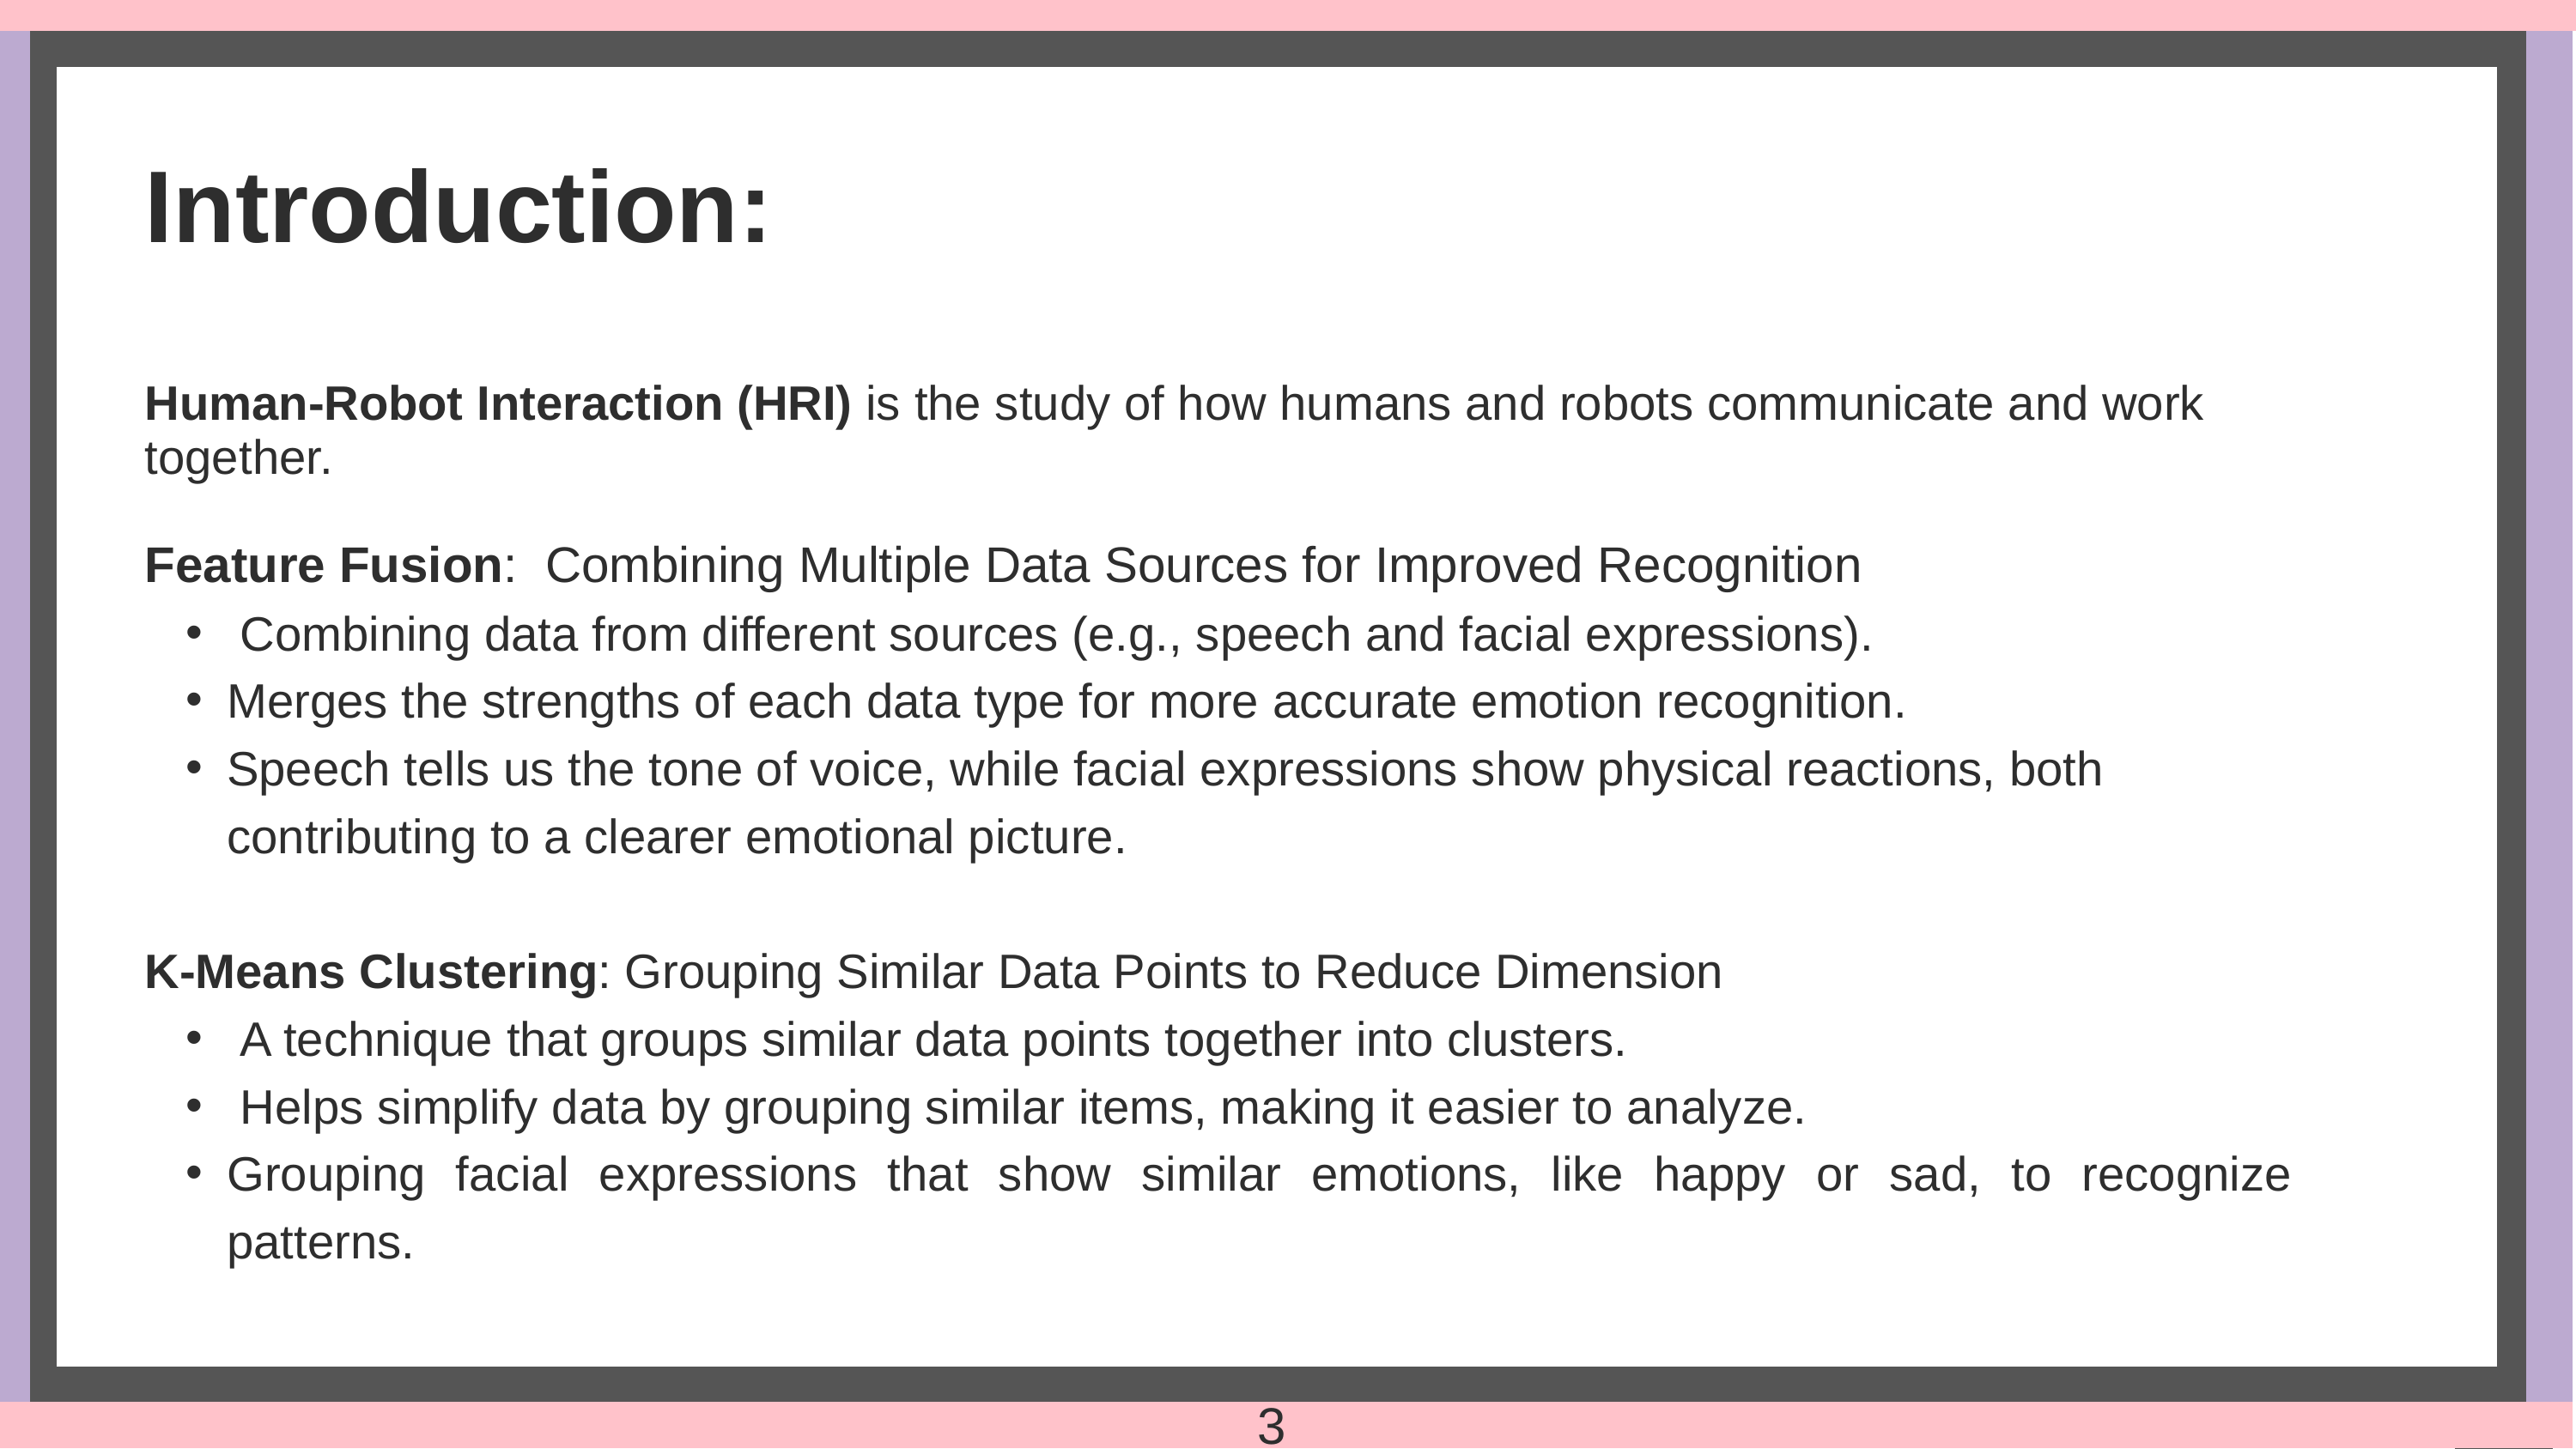

Introduction:

Human-Robot Interaction (HRI) is the study of how humans and robots communicate and work together.

Feature Fusion:  Combining Multiple Data Sources for Improved Recognition
 Combining data from different sources (e.g., speech and facial expressions).
Merges the strengths of each data type for more accurate emotion recognition.
Speech tells us the tone of voice, while facial expressions show physical reactions, both contributing to a clearer emotional picture.

K-Means Clustering: Grouping Similar Data Points to Reduce Dimension
 A technique that groups similar data points together into clusters.
 Helps simplify data by grouping similar items, making it easier to analyze.
Grouping facial expressions that show similar emotions, like happy or sad, to recognize patterns.

3